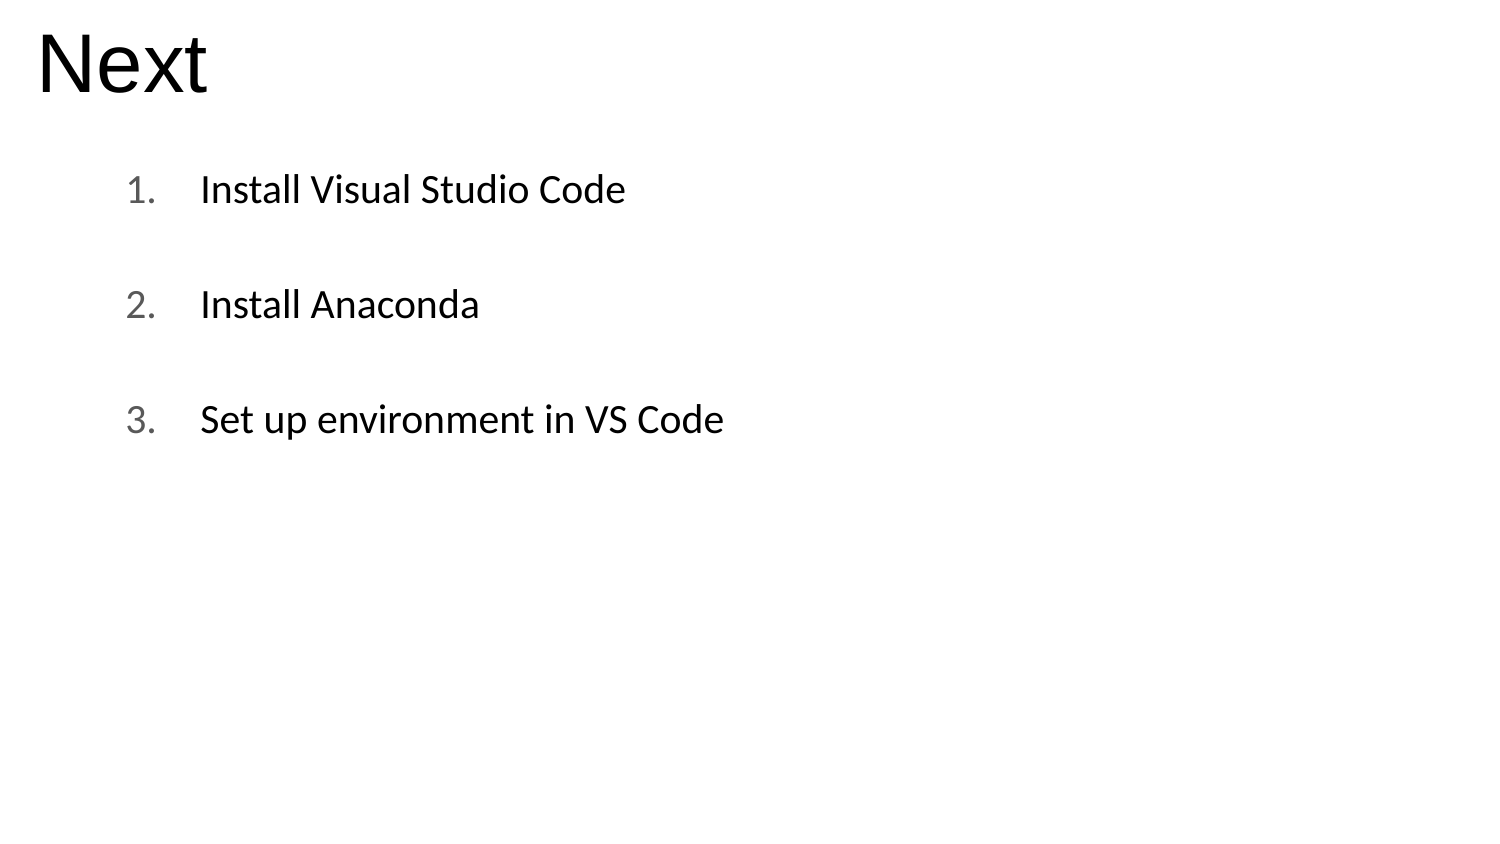

Next
Install Visual Studio Code

Install Anaconda

Set up environment in VS Code